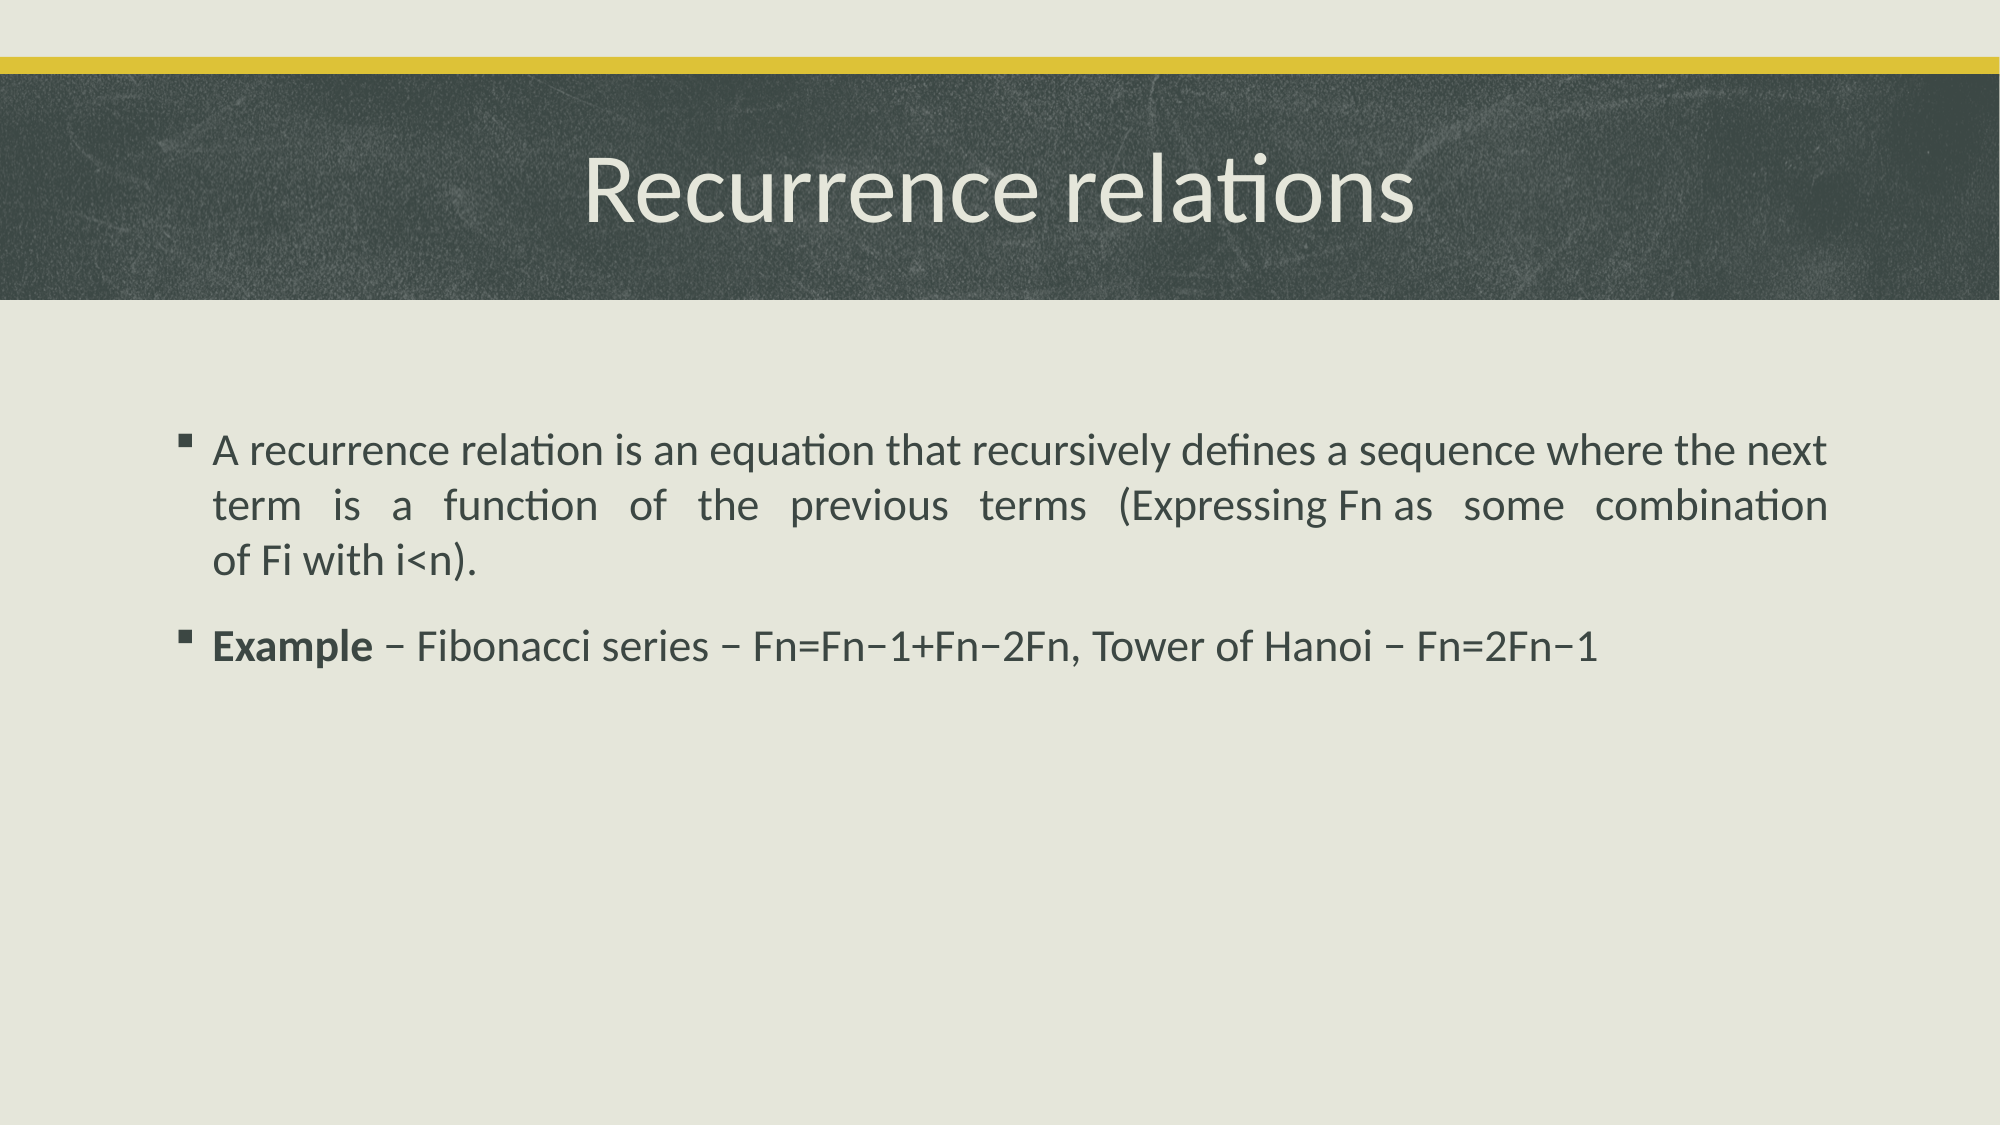

# Recurrence relations
A recurrence relation is an equation that recursively defines a sequence where the next term is a function of the previous terms (Expressing Fn as some combination of Fi with i<n).
Example − Fibonacci series − Fn=Fn−1+Fn−2Fn, Tower of Hanoi − Fn=2Fn−1